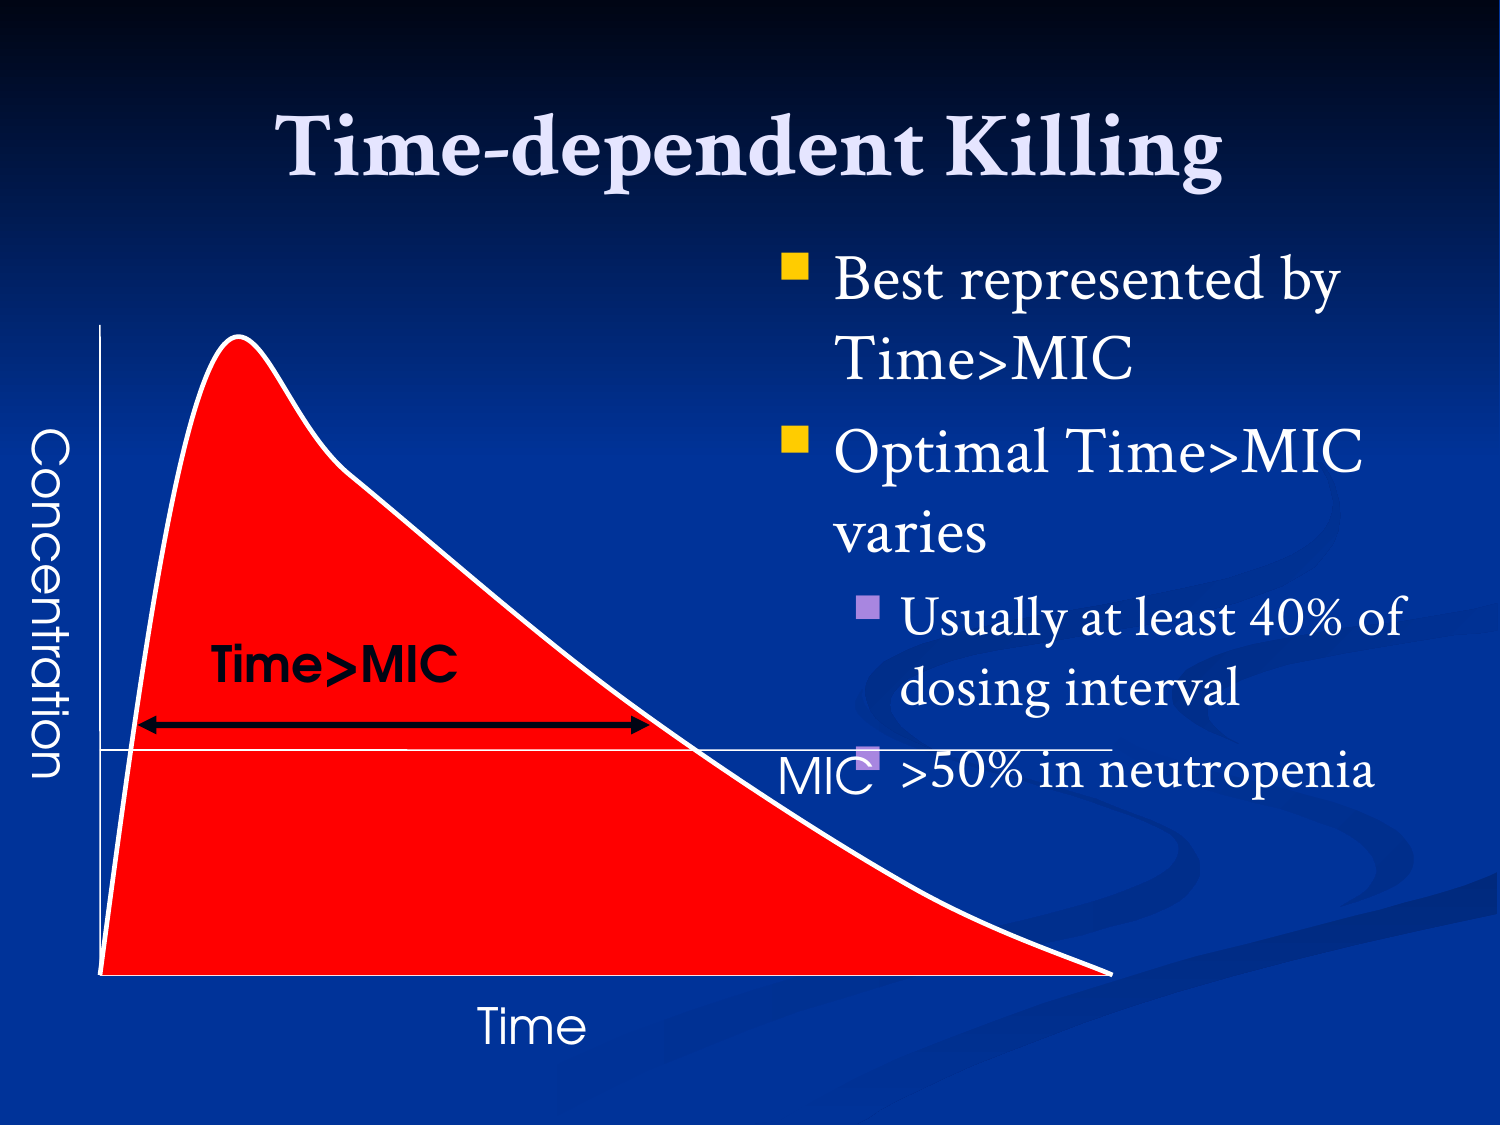

# Time-dependent Killing
Best represented by Time>MIC
Optimal Time>MIC varies
Usually at least 40% of dosing interval
>50% in neutropenia

Concentration
Time>MIC

MIC

Time